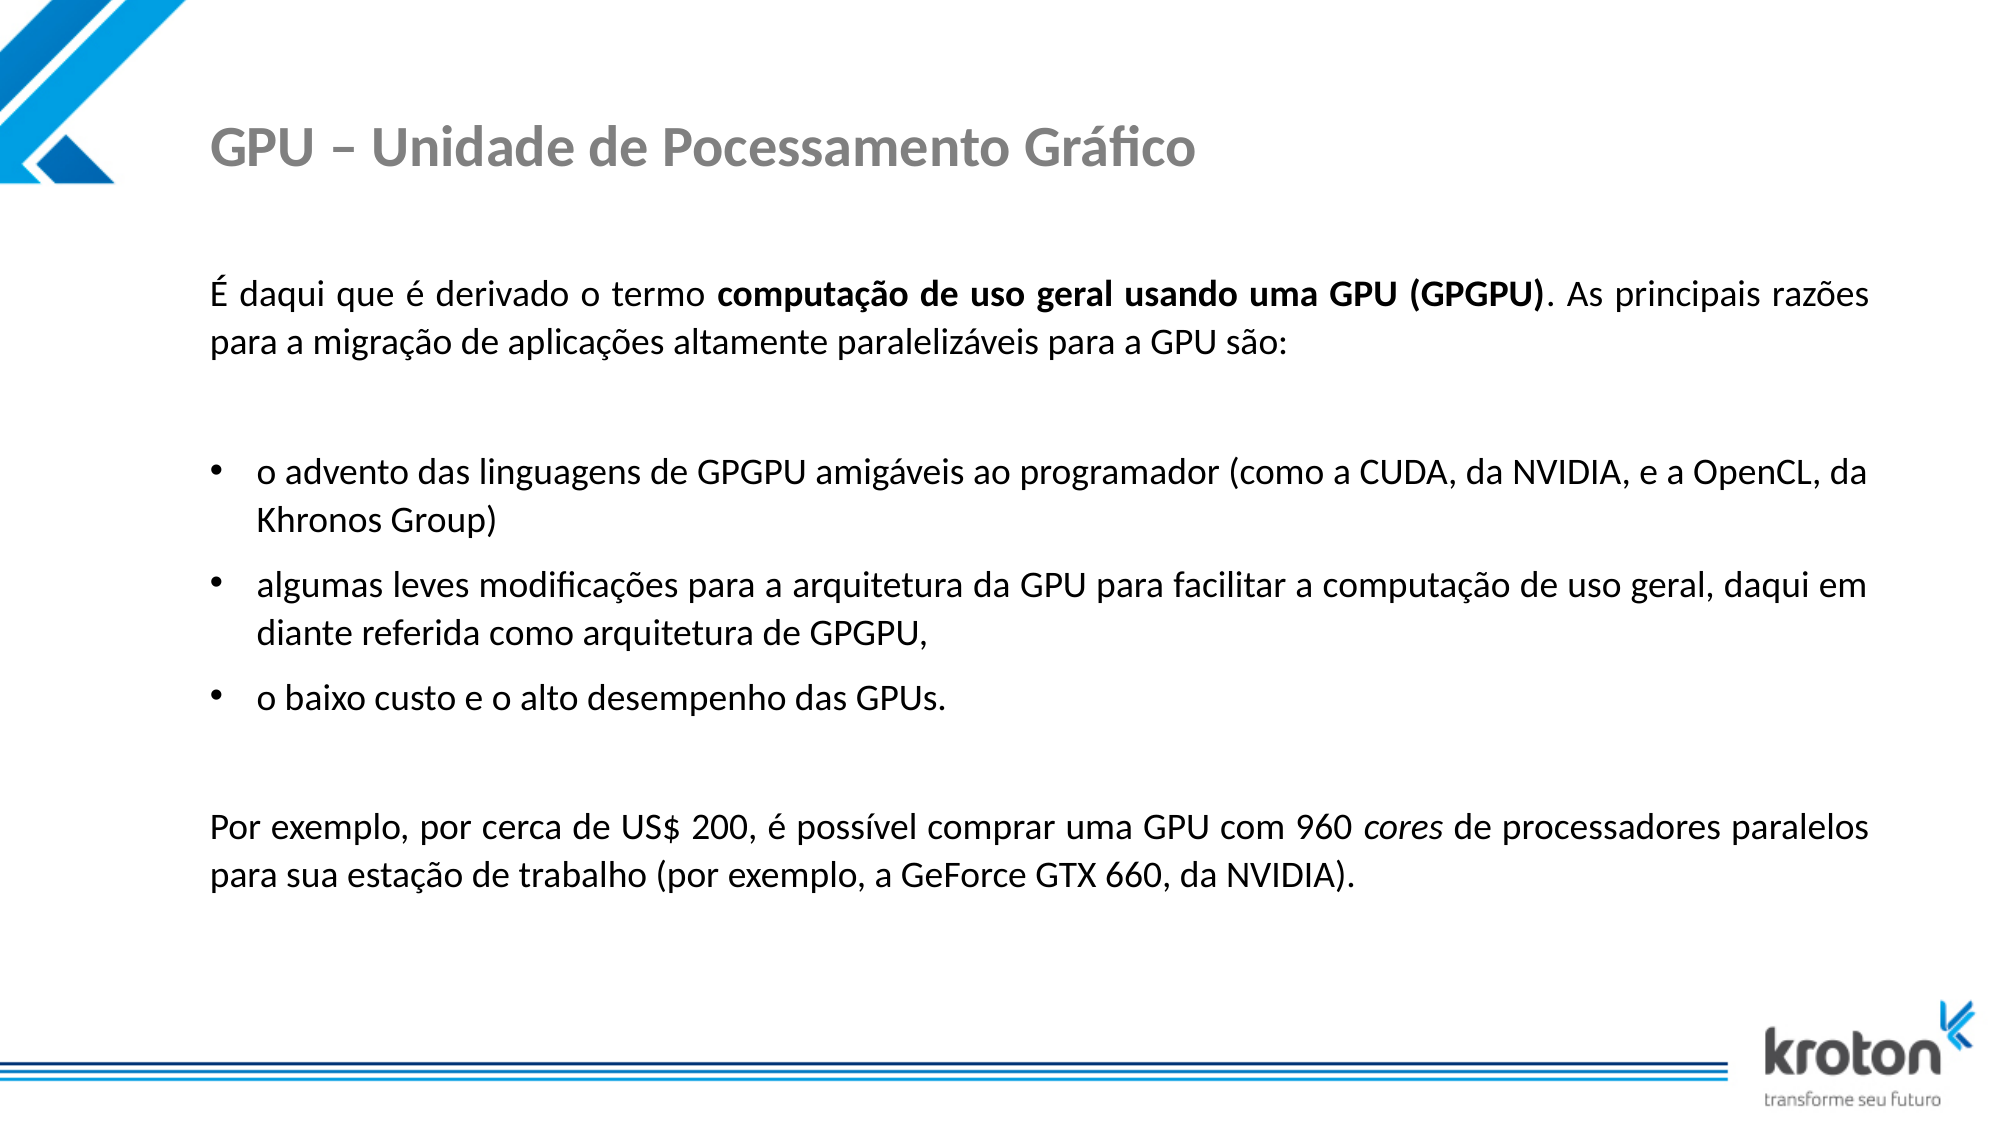

# GPU – Unidade de Pocessamento Gráfico
É daqui que é derivado o termo computação de uso geral usando uma GPU (GPGPU). As principais razões para a migração de aplicações altamente paralelizáveis para a GPU são:

o advento das linguagens de GPGPU amigáveis ao programador (como a CUDA, da NVIDIA, e a OpenCL, da Khronos Group)
algumas leves modificações para a arquitetura da GPU para facilitar a computação de uso geral, daqui em diante referida como arquitetura de GPGPU,
o baixo custo e o alto desempenho das GPUs.

Por exemplo, por cerca de US$ 200, é possível comprar uma GPU com 960 cores de processadores paralelos para sua estação de trabalho (por exemplo, a GeForce GTX 660, da NVIDIA).